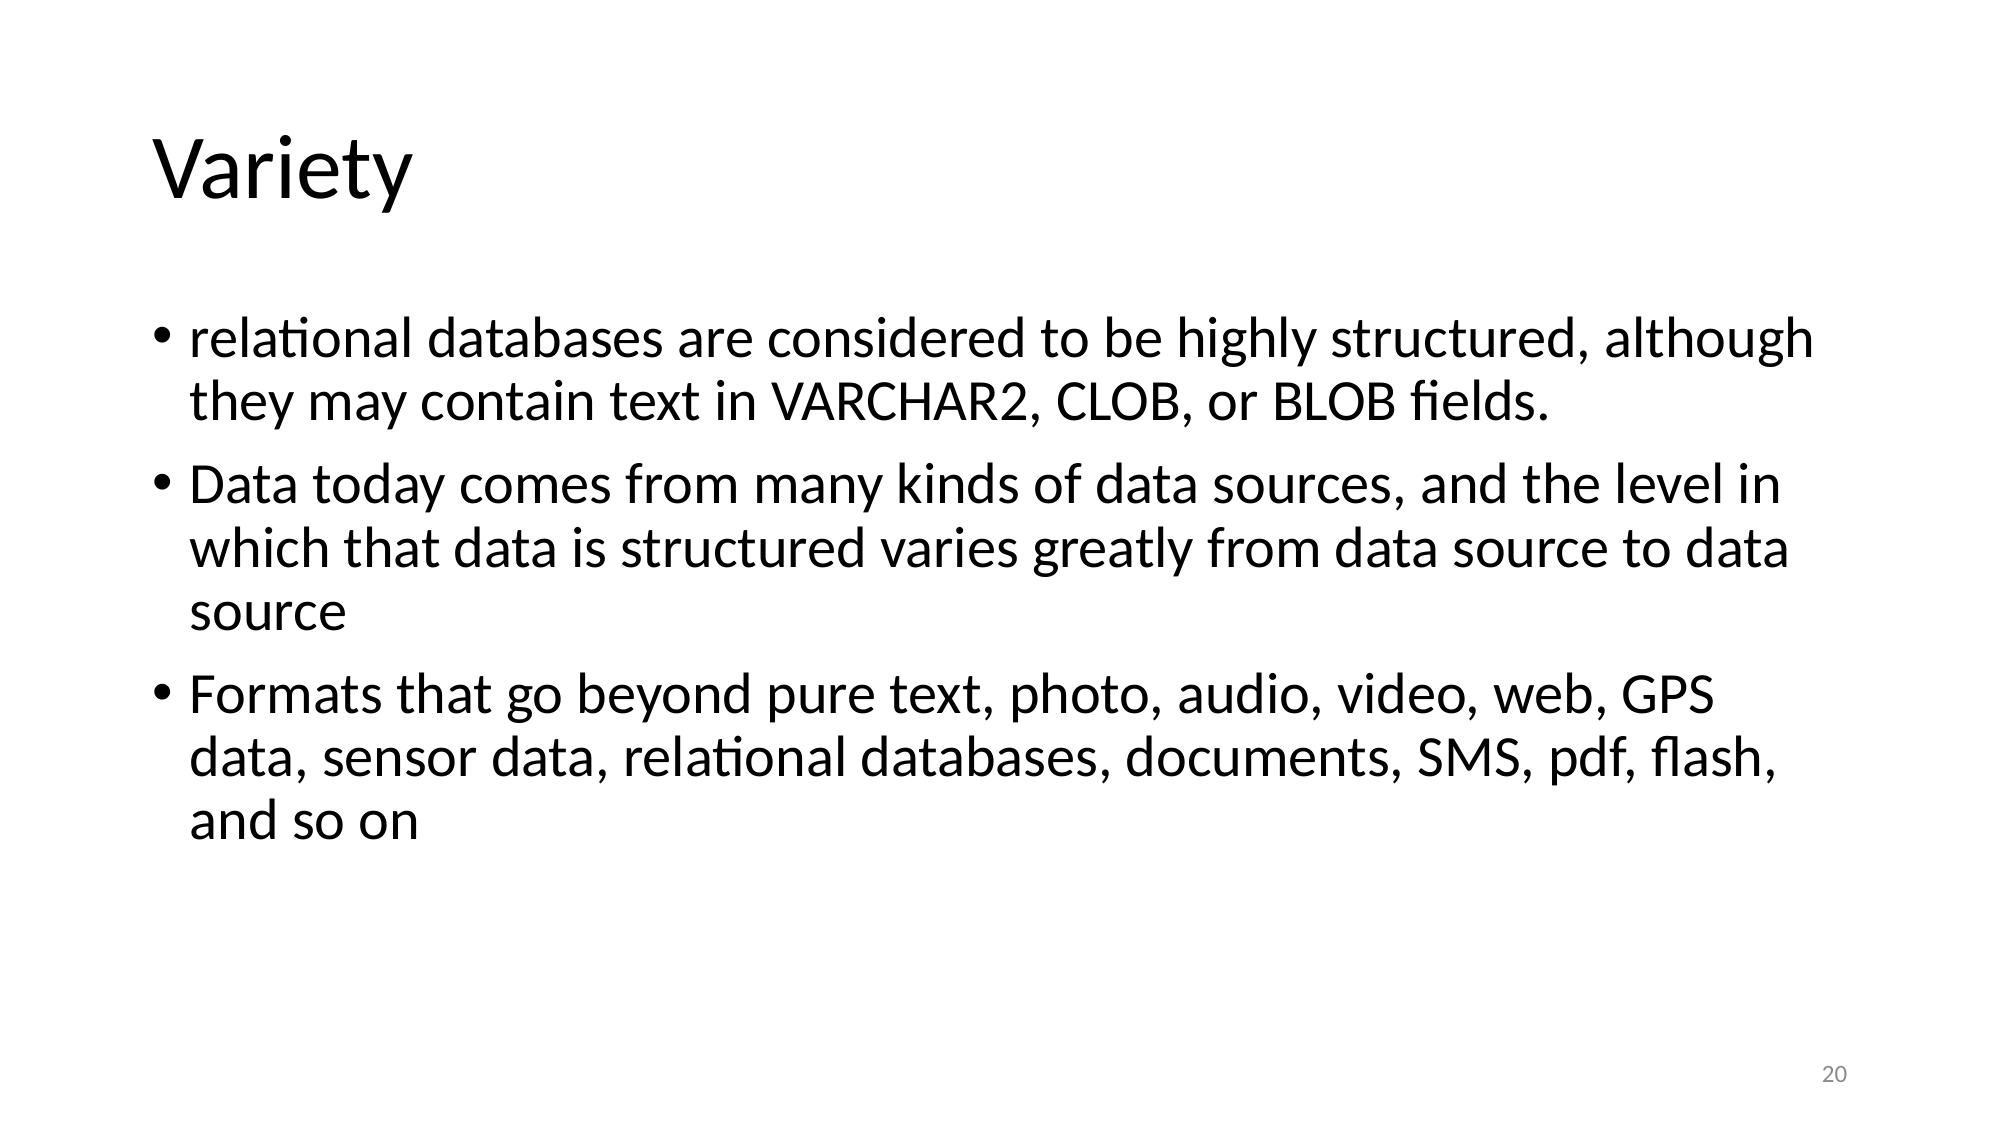

# Variety
relational databases are considered to be highly structured, although they may contain text in VARCHAR2, CLOB, or BLOB fields.
Data today comes from many kinds of data sources, and the level in which that data is structured varies greatly from data source to data source
Formats that go beyond pure text, photo, audio, video, web, GPS data, sensor data, relational databases, documents, SMS, pdf, flash, and so on
20